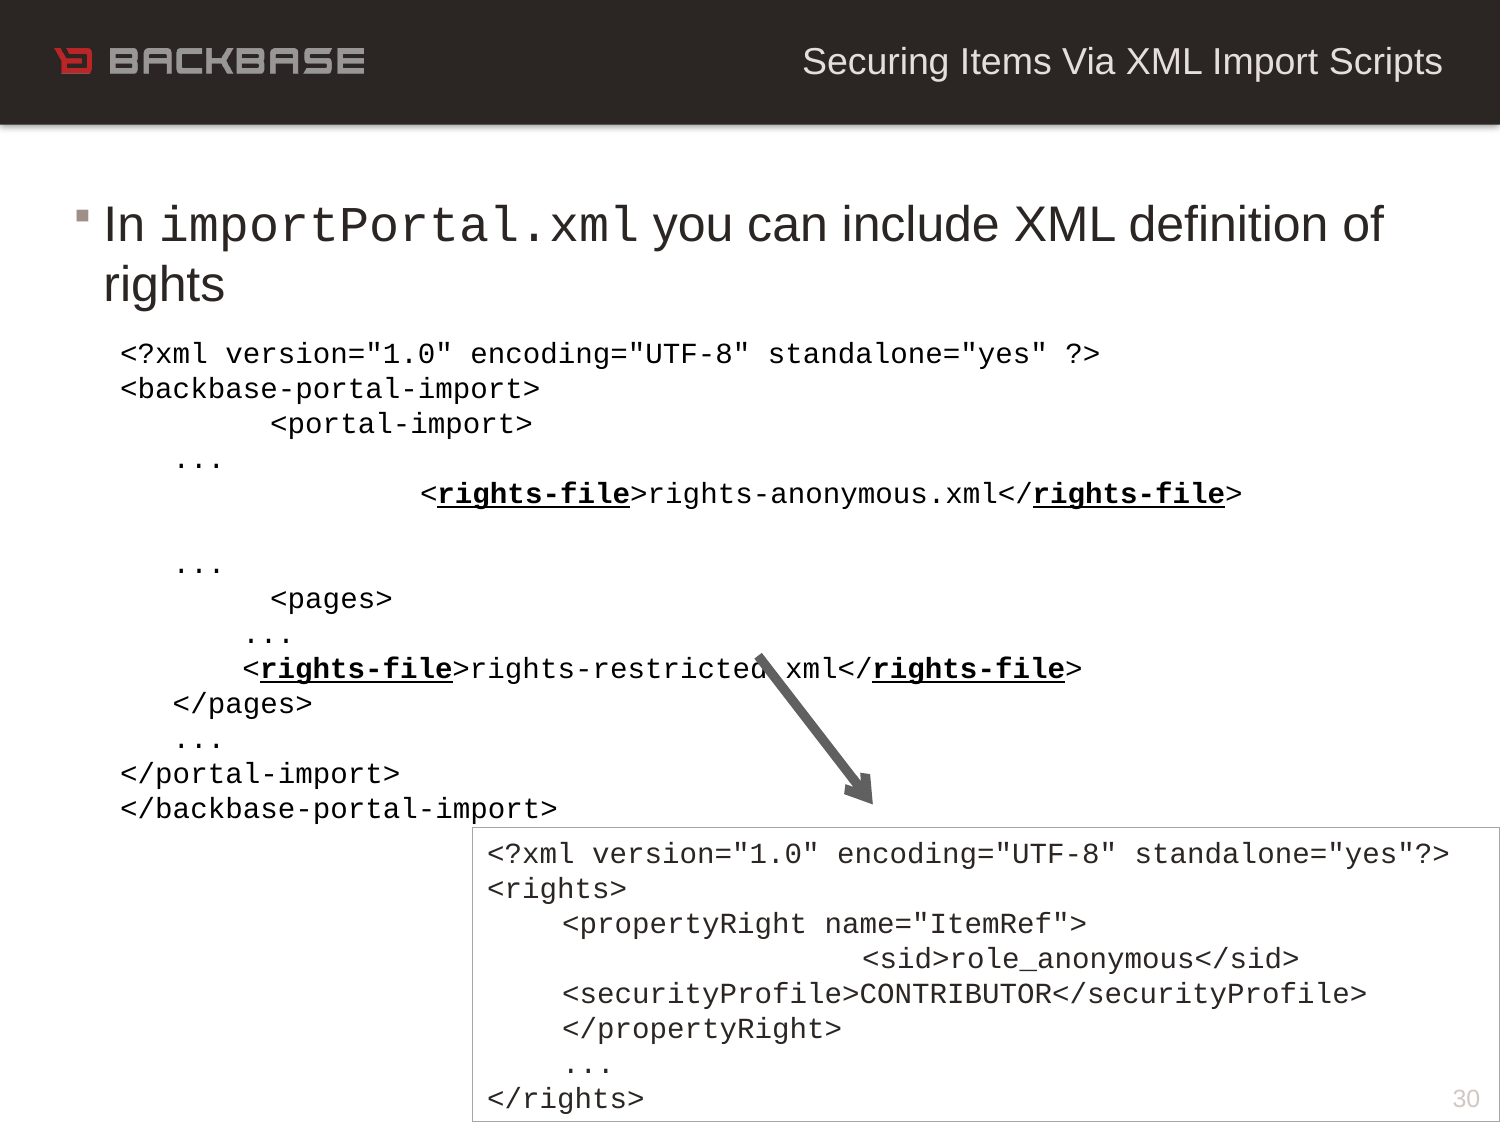

Securing Items Via XML Import Scripts
In importPortal.xml you can include XML definition of rights

<?xml version="1.0" encoding="UTF-8" standalone="yes" ?>
<backbase-portal-import>
	<portal-import>
   ...
		<rights-file>rights-anonymous.xml</rights-file>
   ...
  	<pages>
       ...
       <rights-file>rights-restricted.xml</rights-file>
   </pages>
   ...
</portal-import>
</backbase-portal-import>

<?xml version="1.0" encoding="UTF-8" standalone="yes"?>
<rights>
<propertyRight name="ItemRef">
		<sid>role_anonymous</sid>		<securityProfile>CONTRIBUTOR</securityProfile>
</propertyRight>
...
</rights>
30